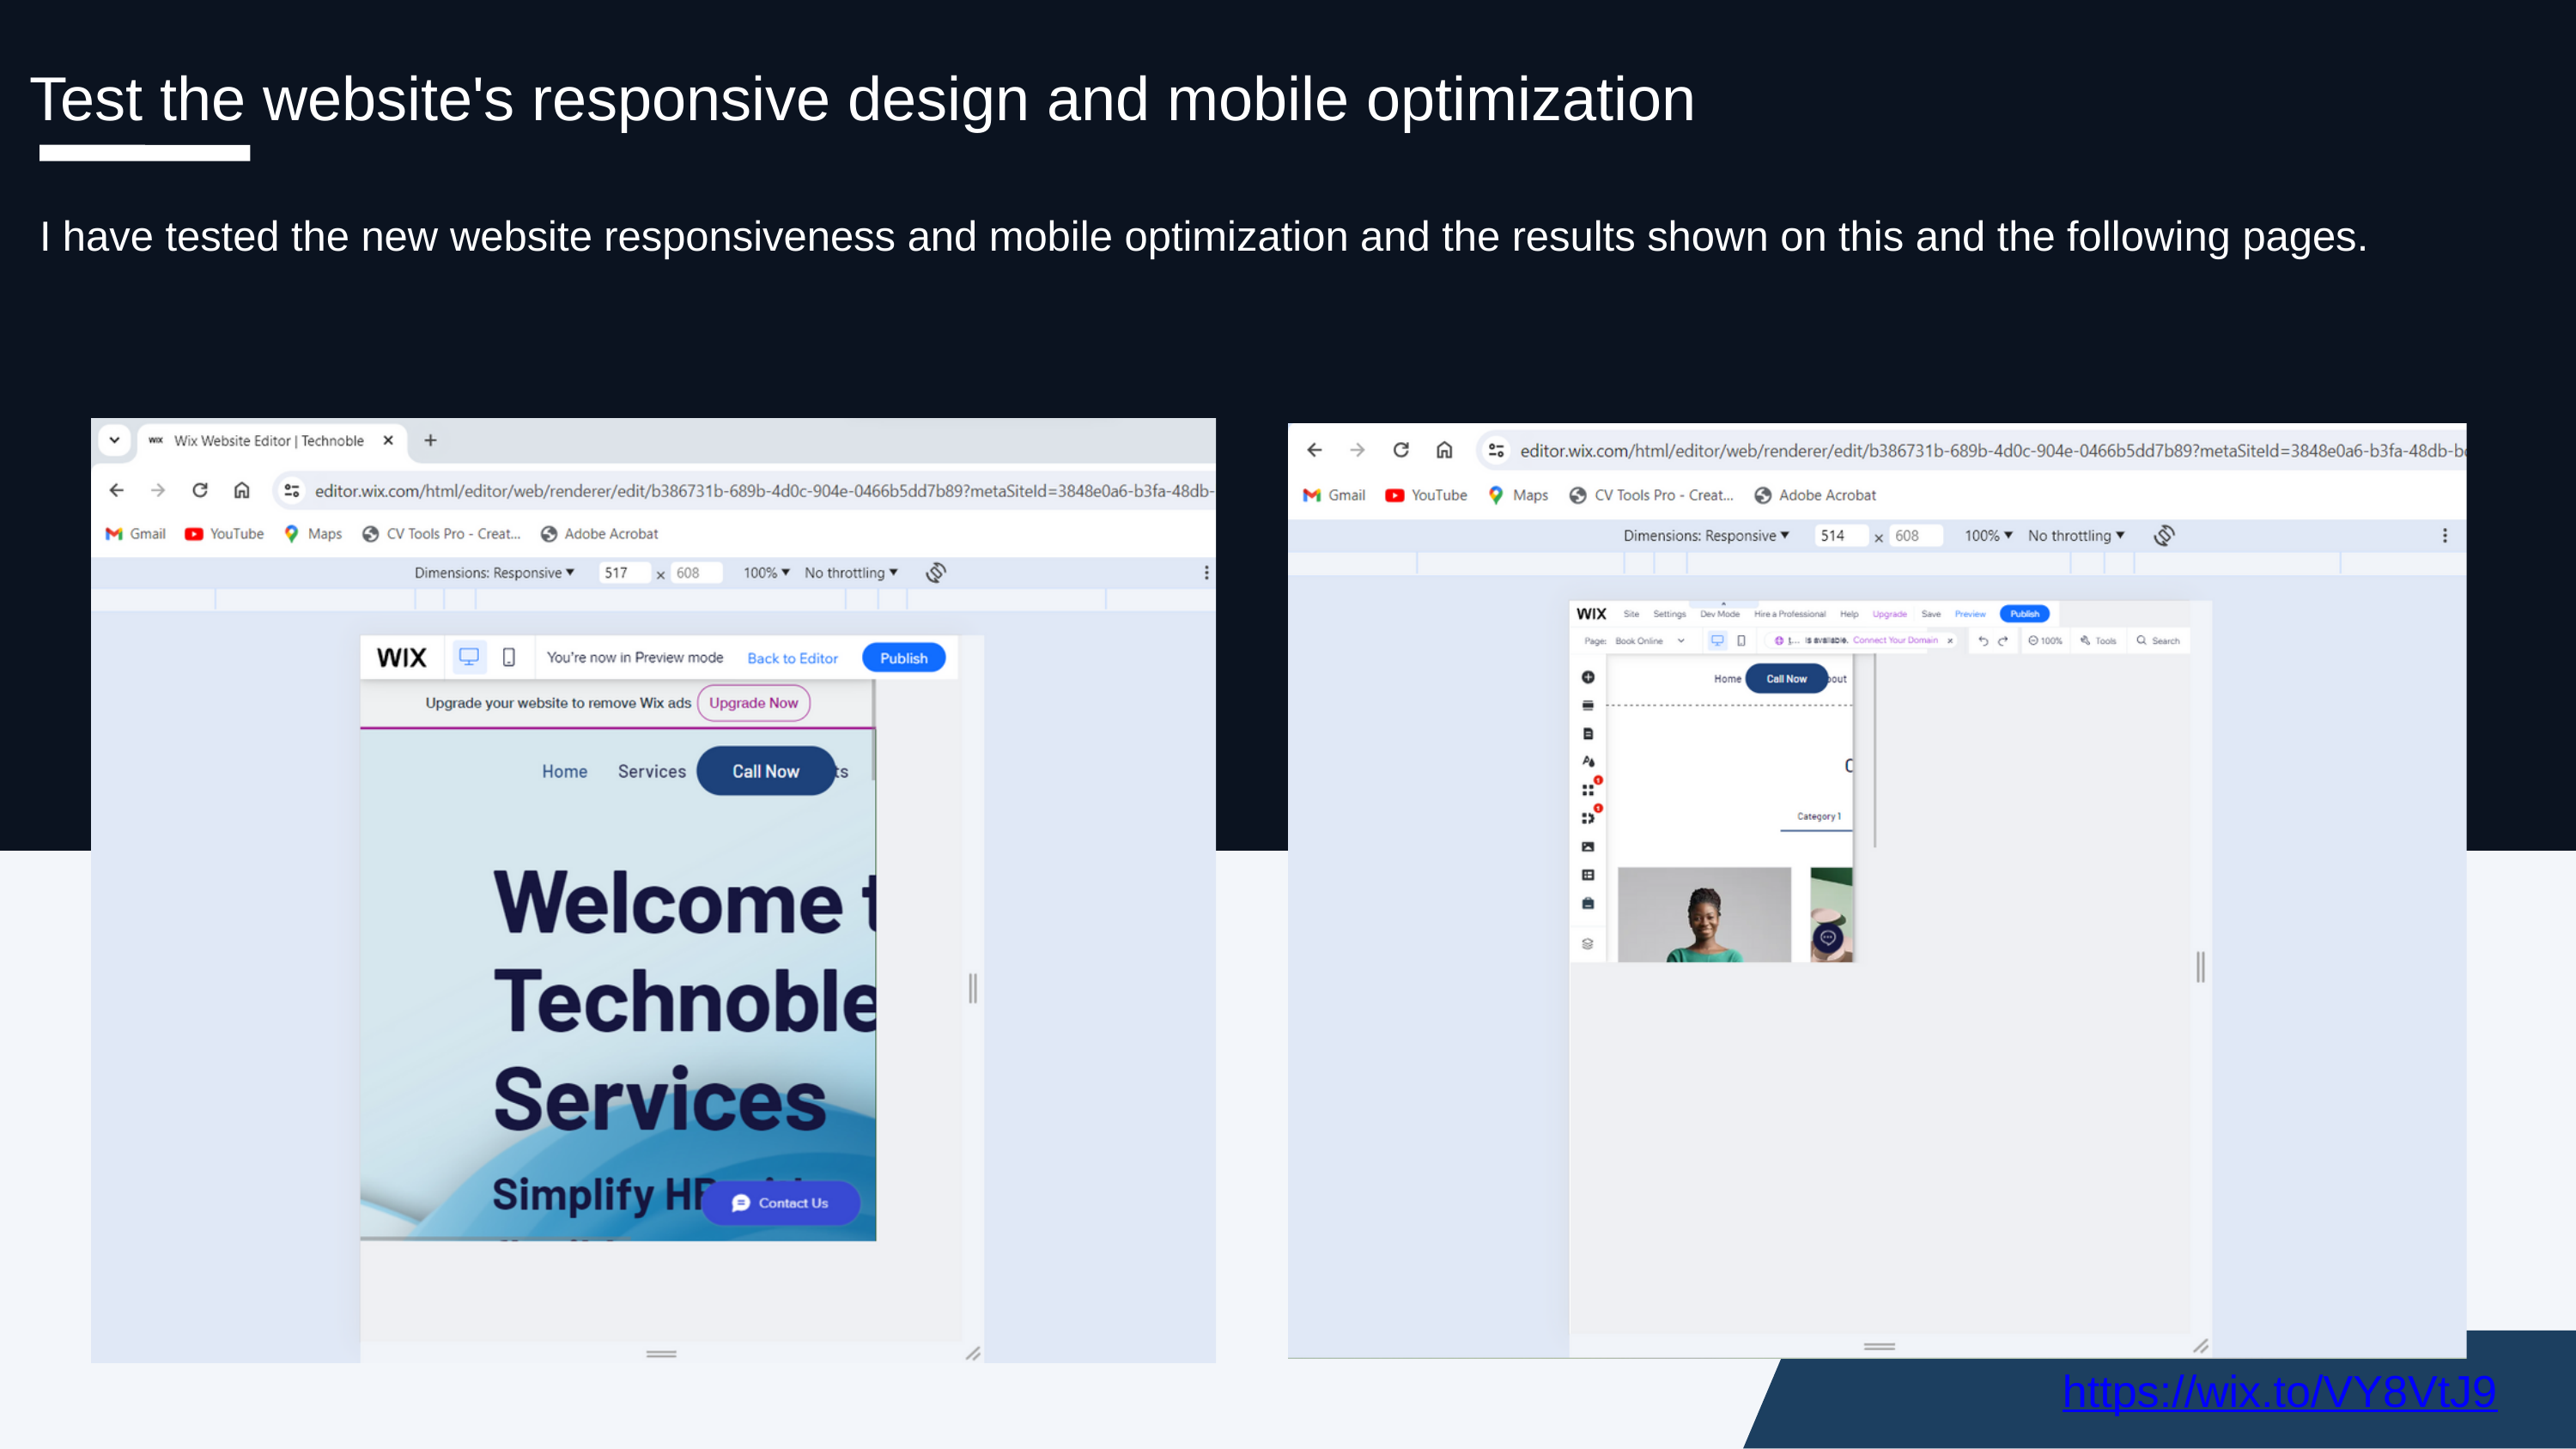

Test the website's responsive design and mobile optimization

I have tested the new website responsiveness and mobile optimization and the results shown on this and the following pages.

https://wix.to/VY8VtJ9